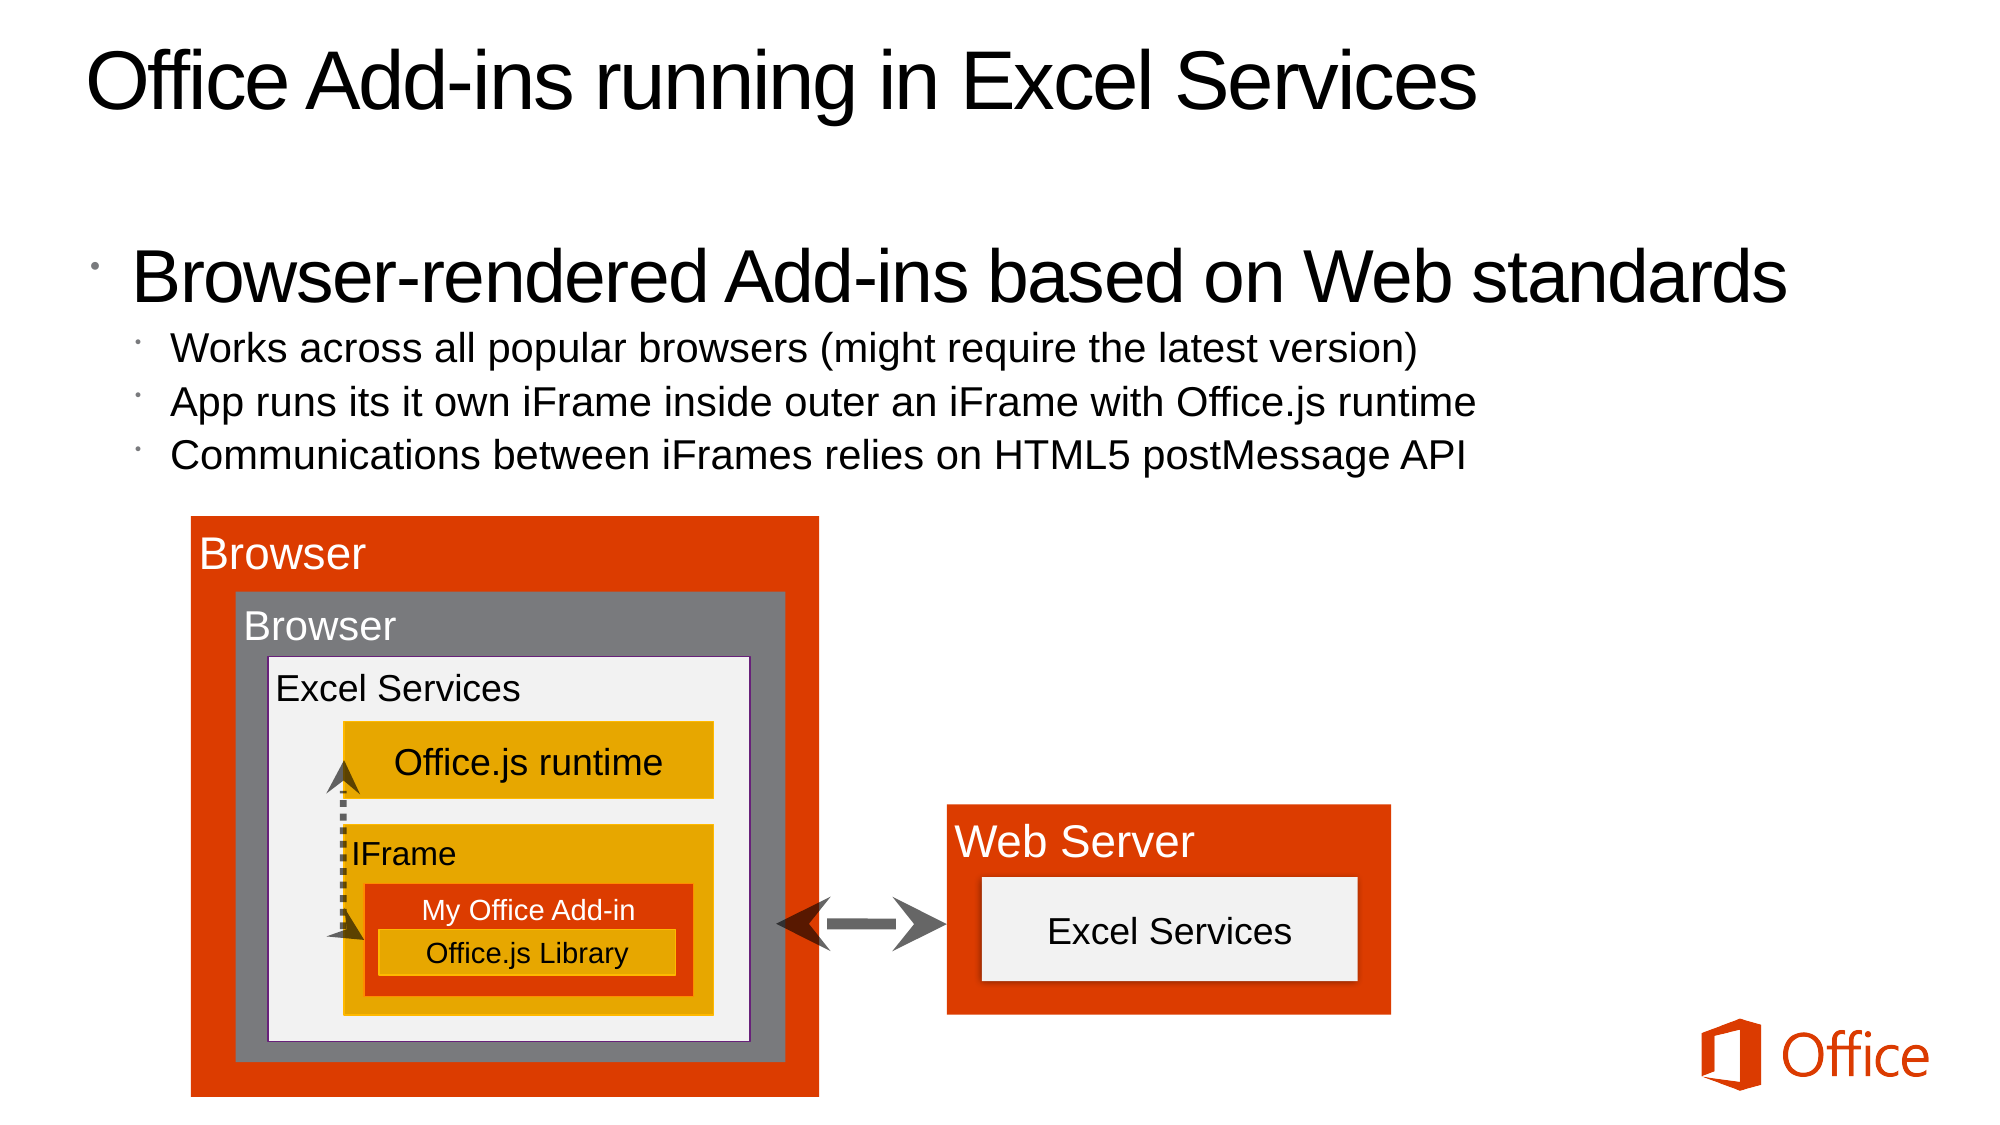

# Office Add-ins running in Excel Services
Browser-rendered Add-ins based on Web standards
Works across all popular browsers (might require the latest version)
App runs its it own iFrame inside outer an iFrame with Office.js runtime
Communications between iFrames relies on HTML5 postMessage API
Browser
Browser
Excel Services
Office.js runtime
Web Server
IFrame
Excel Services
My Office Add-in
Office.js Library